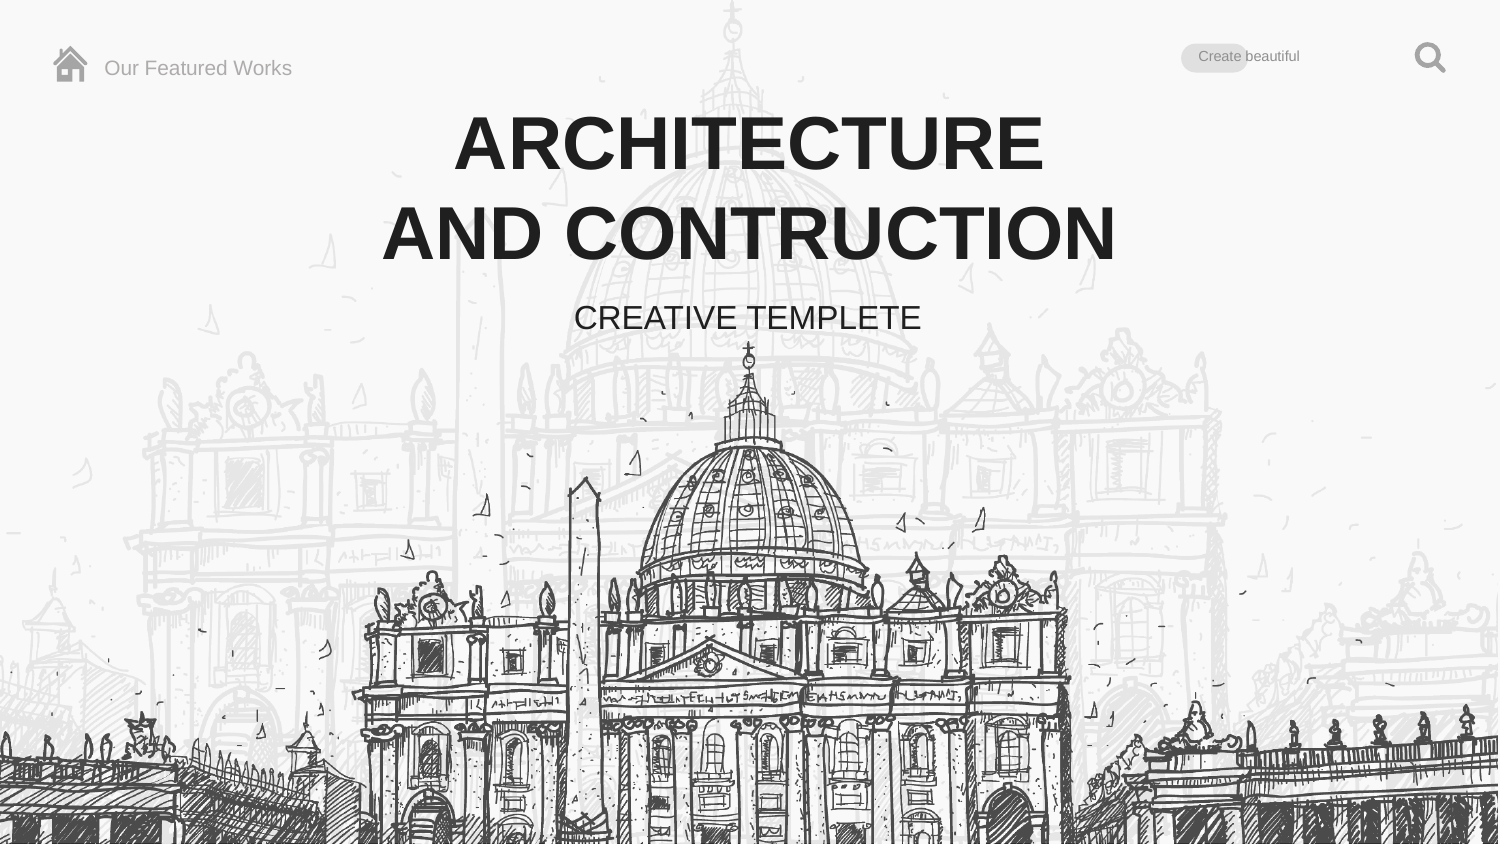

Create beautiful
Our Featured Works
ARCHITECTURE AND CONTRUCTION
CREATIVE TEMPLETE